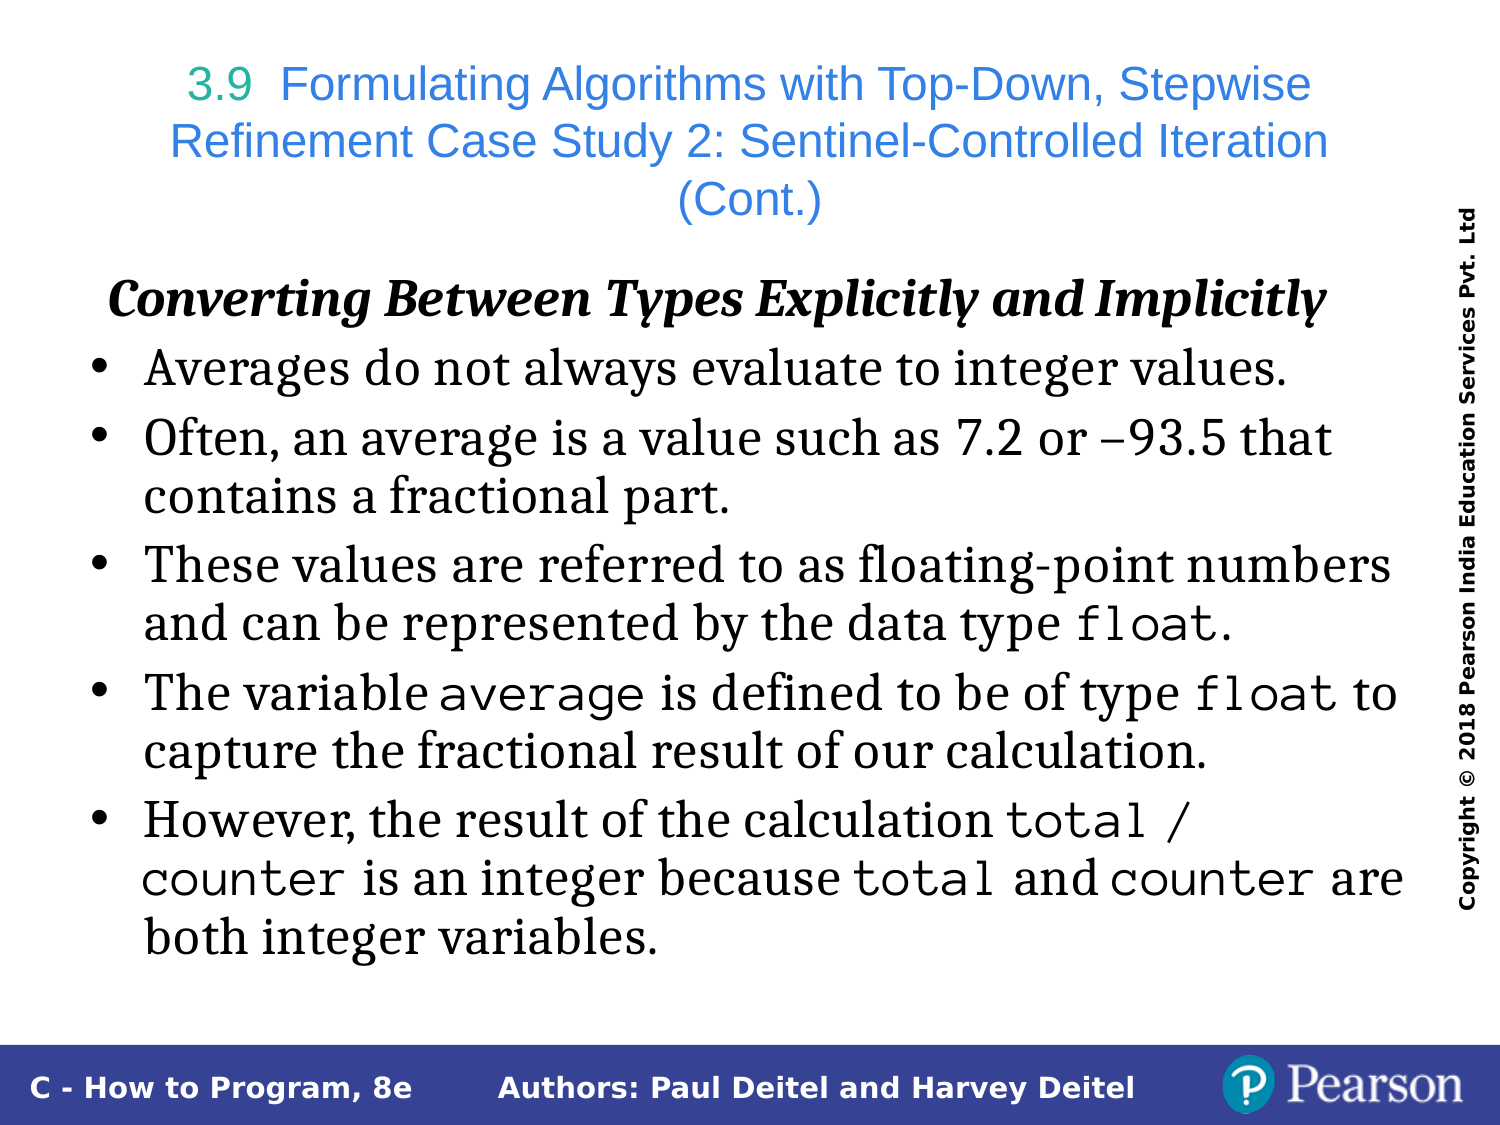

# 3.9  Formulating Algorithms with Top-Down, Stepwise Refinement Case Study 2: Sentinel-Controlled Iteration (Cont.)
Converting Between Types Explicitly and Implicitly
Averages do not always evaluate to integer values.
Often, an average is a value such as 7.2 or –93.5 that contains a fractional part.
These values are referred to as floating-point numbers and can be represented by the data type float.
The variable average is defined to be of type float to capture the fractional result of our calculation.
However, the result of the calculation total / counter is an integer because total and counter are both integer variables.